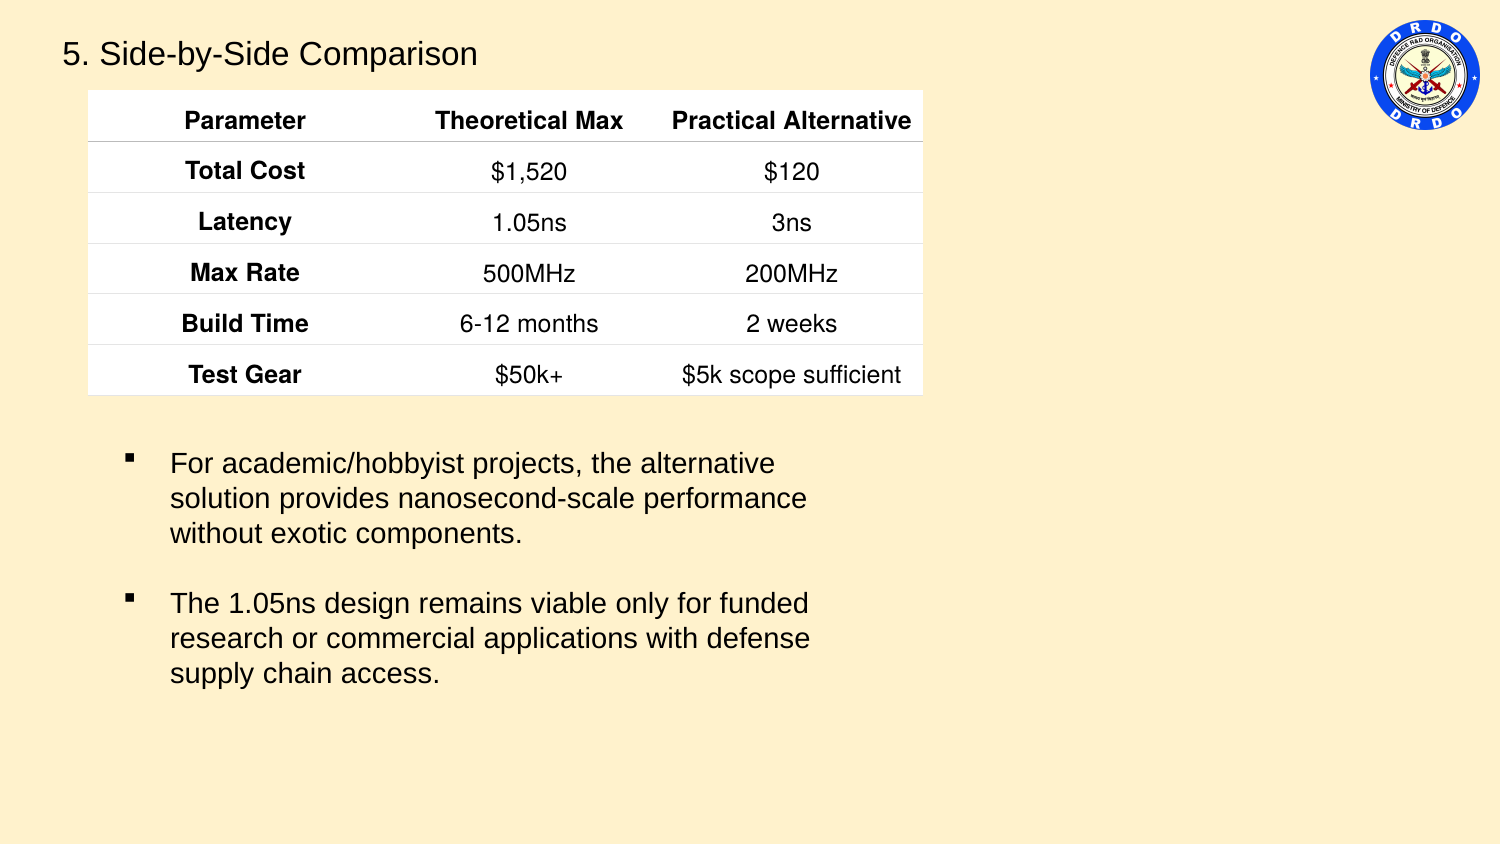

5. Side-by-Side Comparison
| Parameter | Theoretical Max | Practical Alternative |
| --- | --- | --- |
| Total Cost | $1,520 | $120 |
| Latency | 1.05ns | 3ns |
| Max Rate | 500MHz | 200MHz |
| Build Time | 6-12 months | 2 weeks |
| Test Gear | $50k+ | $5k scope sufficient |
For academic/hobbyist projects, the alternative solution provides nanosecond-scale performance without exotic components.

The 1.05ns design remains viable only for funded research or commercial applications with defense supply chain access.